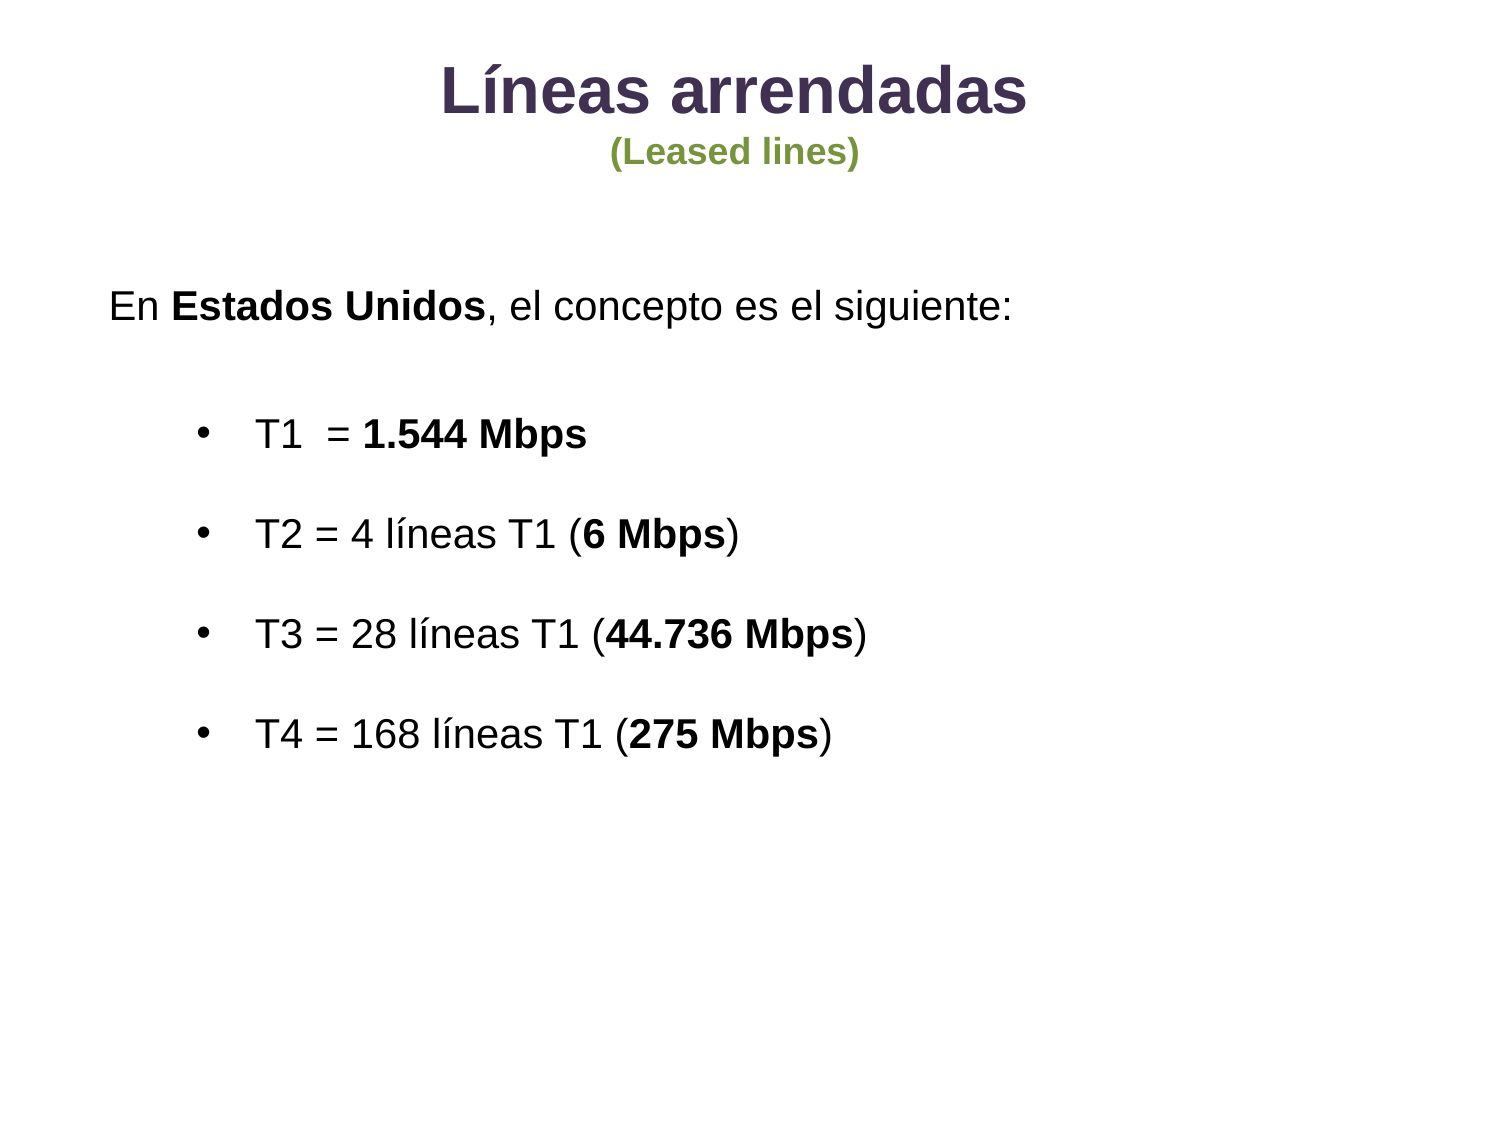

Líneas arrendadas
(Leased lines)
En Estados Unidos, el concepto es el siguiente:
  T1  = 1.544 Mbps
  T2 = 4 líneas T1 (6 Mbps)
  T3 = 28 líneas T1 (44.736 Mbps)
  T4 = 168 líneas T1 (275 Mbps)